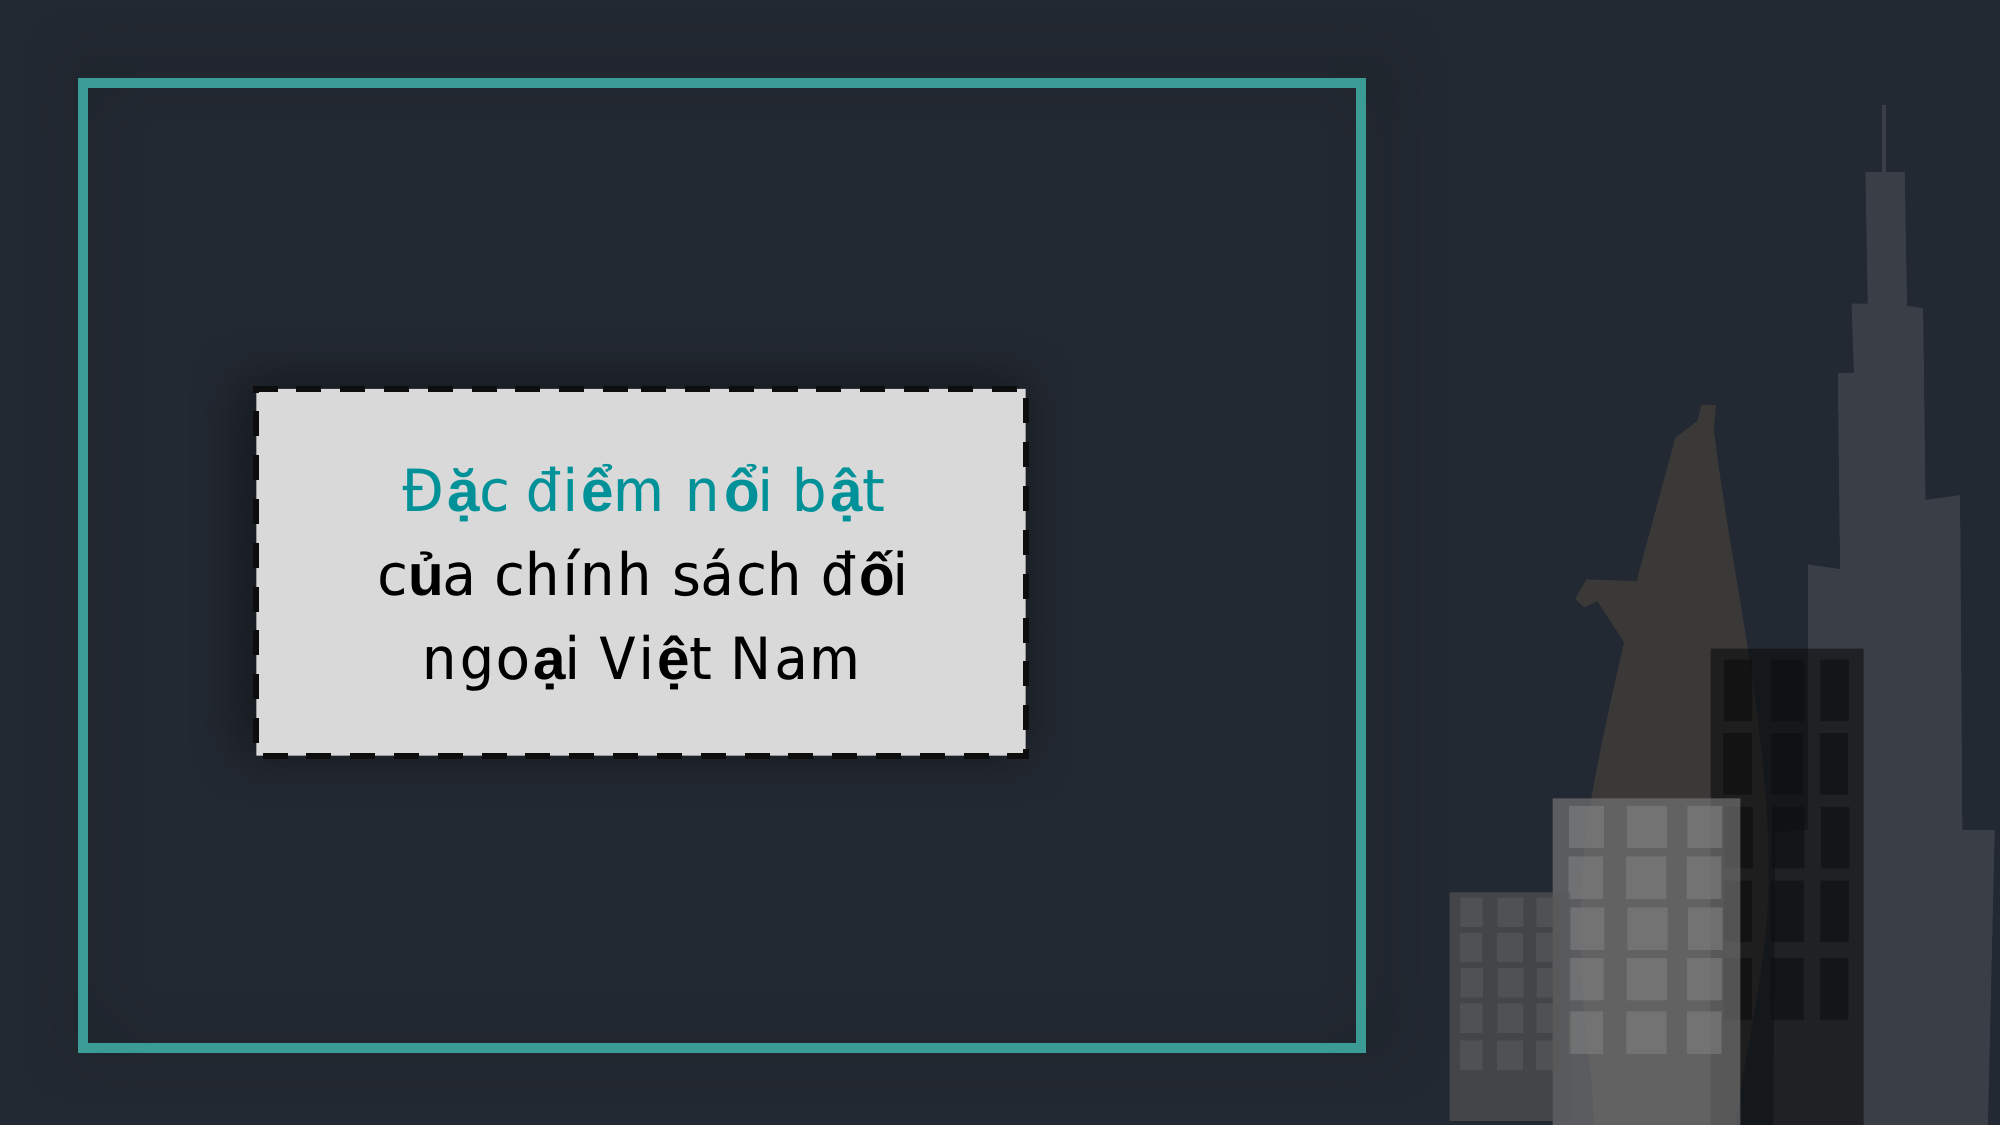

Đặc điểm nổi bật của chính sách đối ngoại Việt Nam